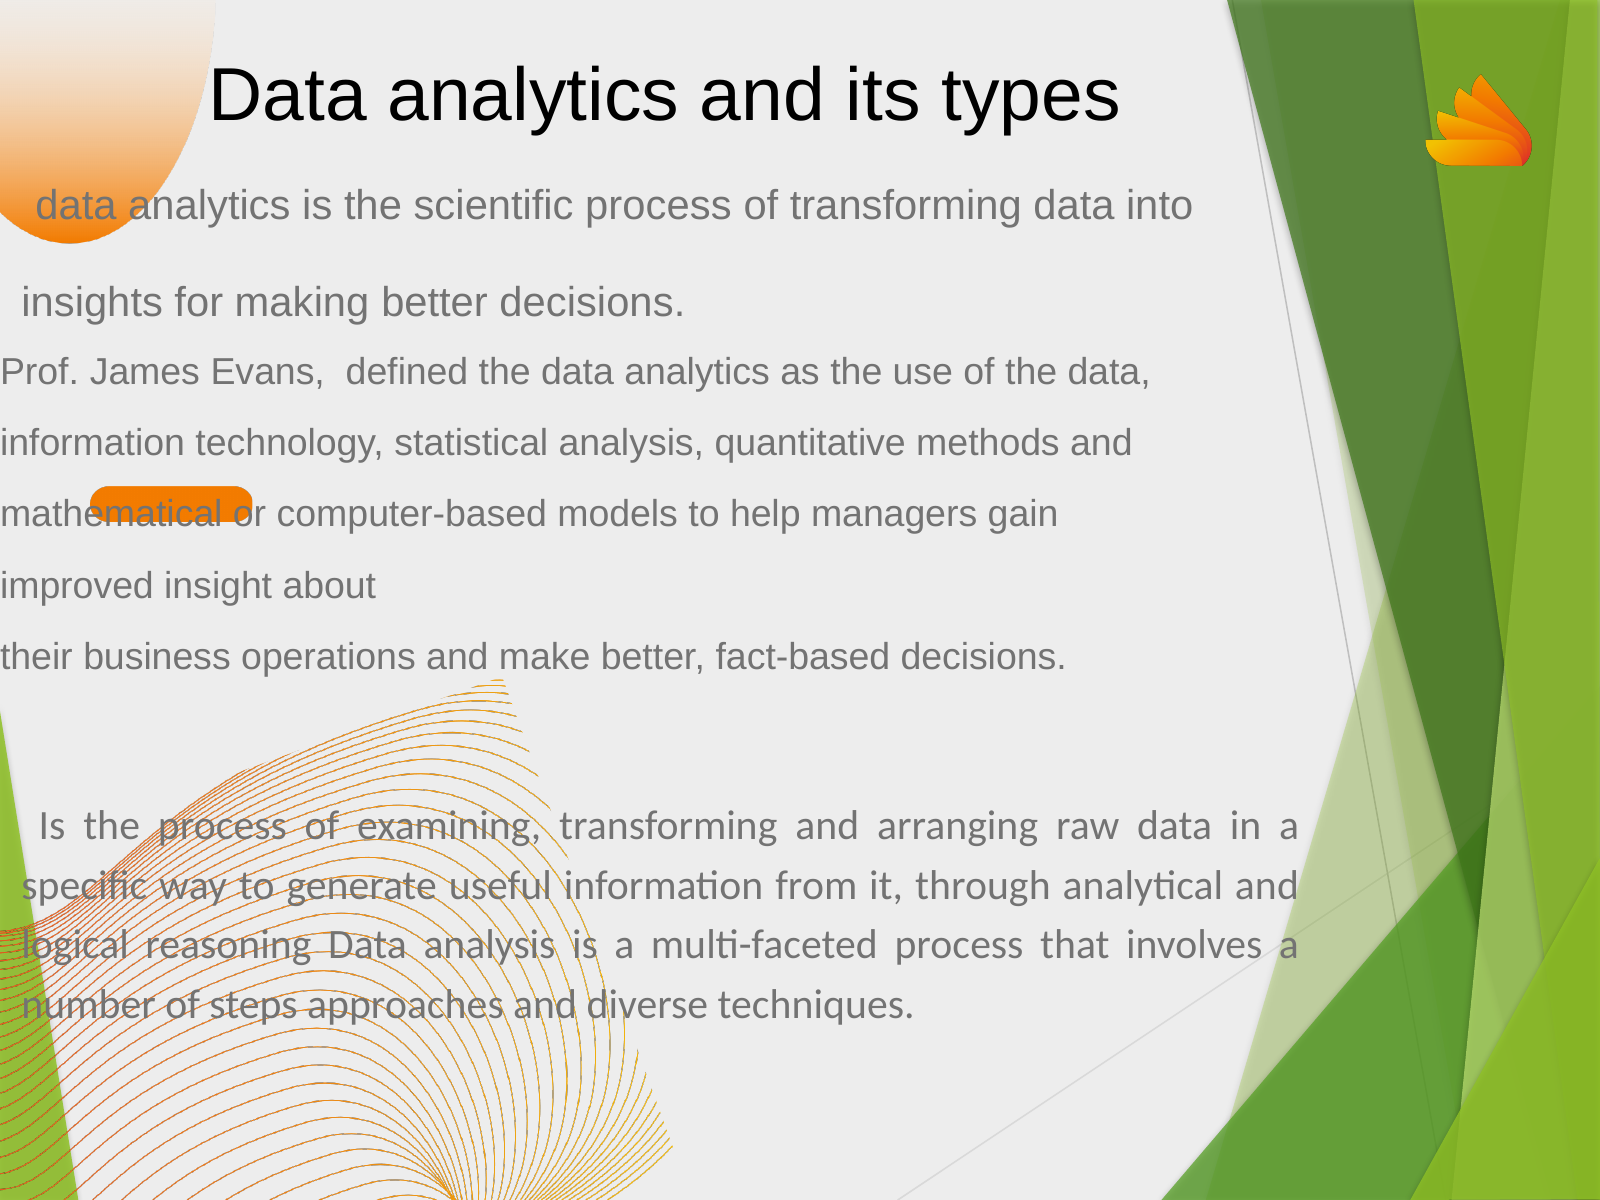

Data analytics and its types

 data analytics is the scientific process of transforming data into insights for making better decisions.
Prof. James Evans,  defined the data analytics as the use of the data, information technology, statistical analysis, quantitative methods and mathematical or computer-based models to help managers gain improved insight about
their business operations and make better, fact-based decisions.

 Is the process of examining, transforming and arranging raw data in a specific way to generate useful information from it, through analytical and logical reasoning Data analysis is a multi-faceted process that involves a number of steps approaches and diverse techniques.